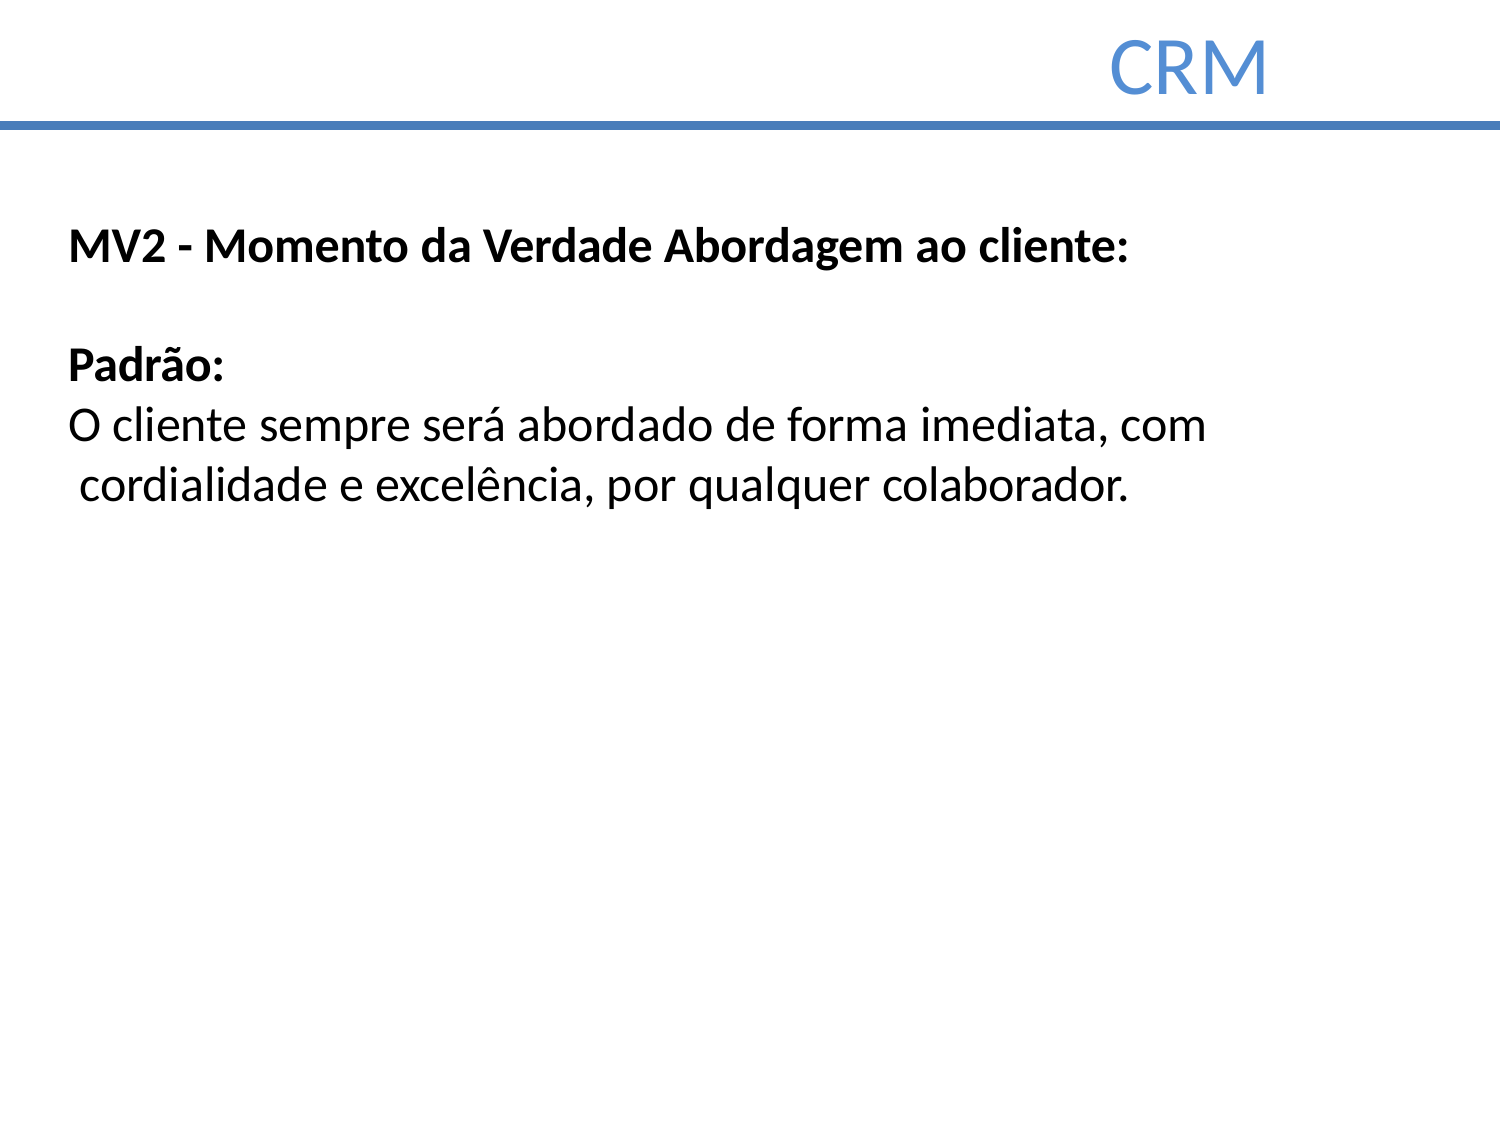

# CRM

MV2 - Momento da Verdade Abordagem ao cliente:

Padrão:
O cliente sempre será abordado de forma imediata, com  cordialidade e excelência, por qualquer colaborador.